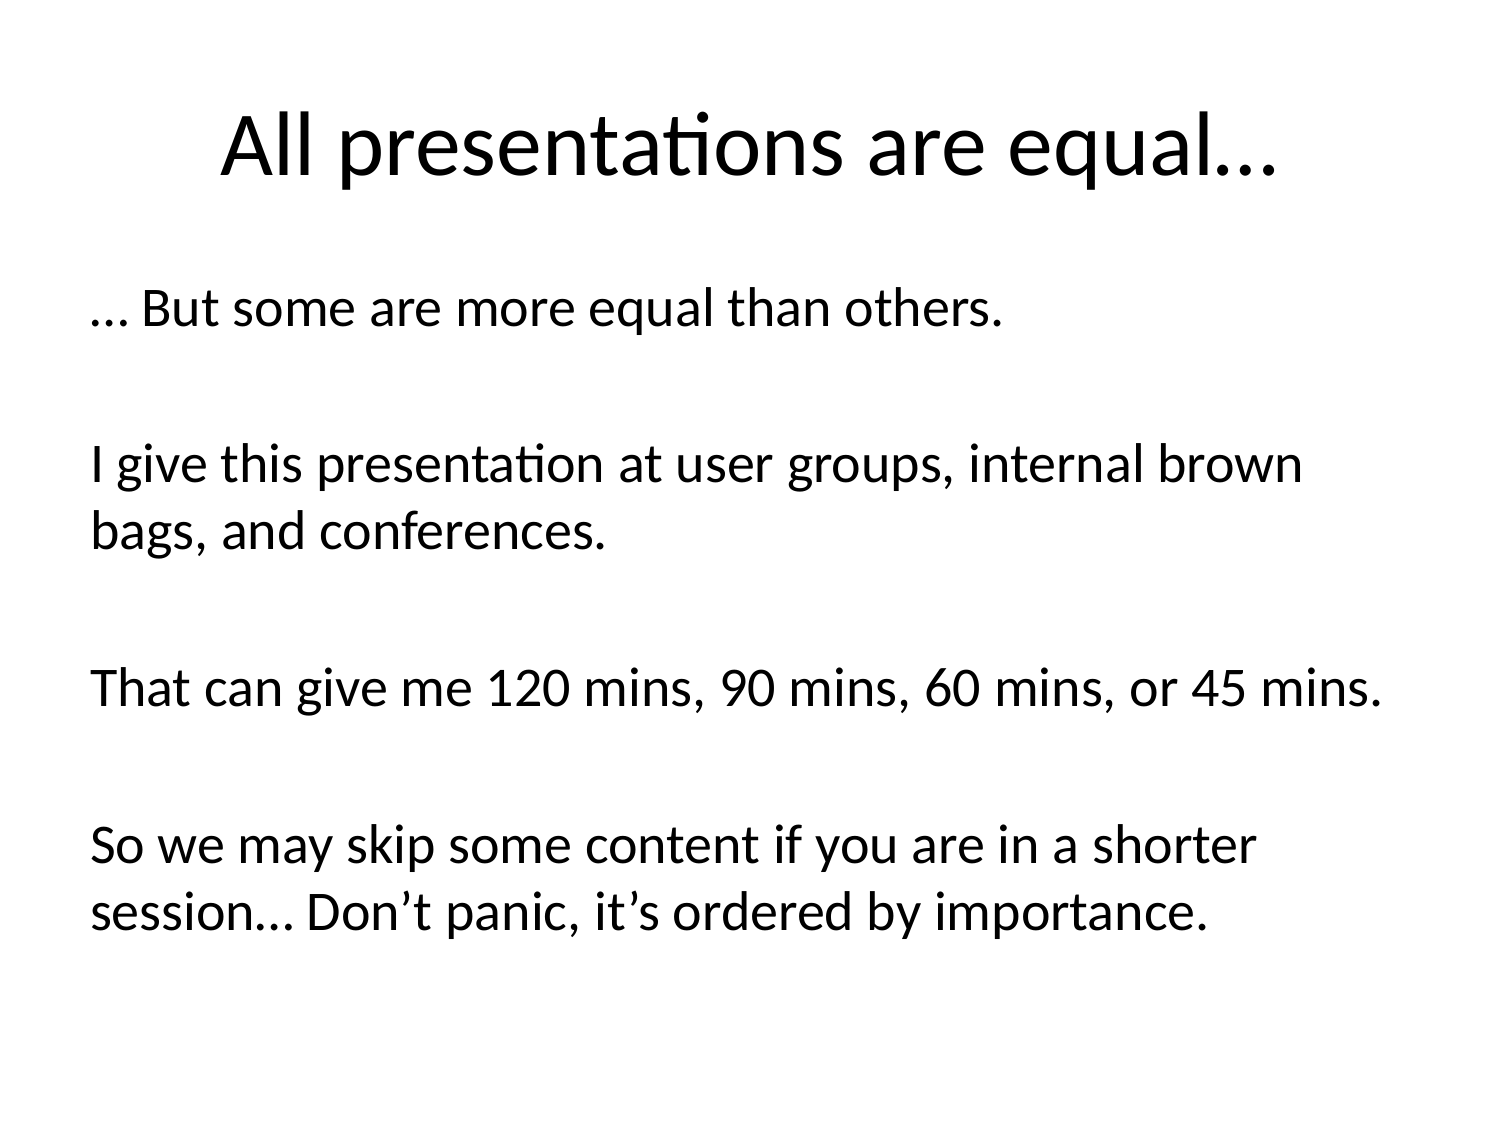

# All presentations are equal…
… But some are more equal than others.

I give this presentation at user groups, internal brown bags, and conferences.

That can give me 120 mins, 90 mins, 60 mins, or 45 mins.

So we may skip some content if you are in a shorter session… Don’t panic, it’s ordered by importance.